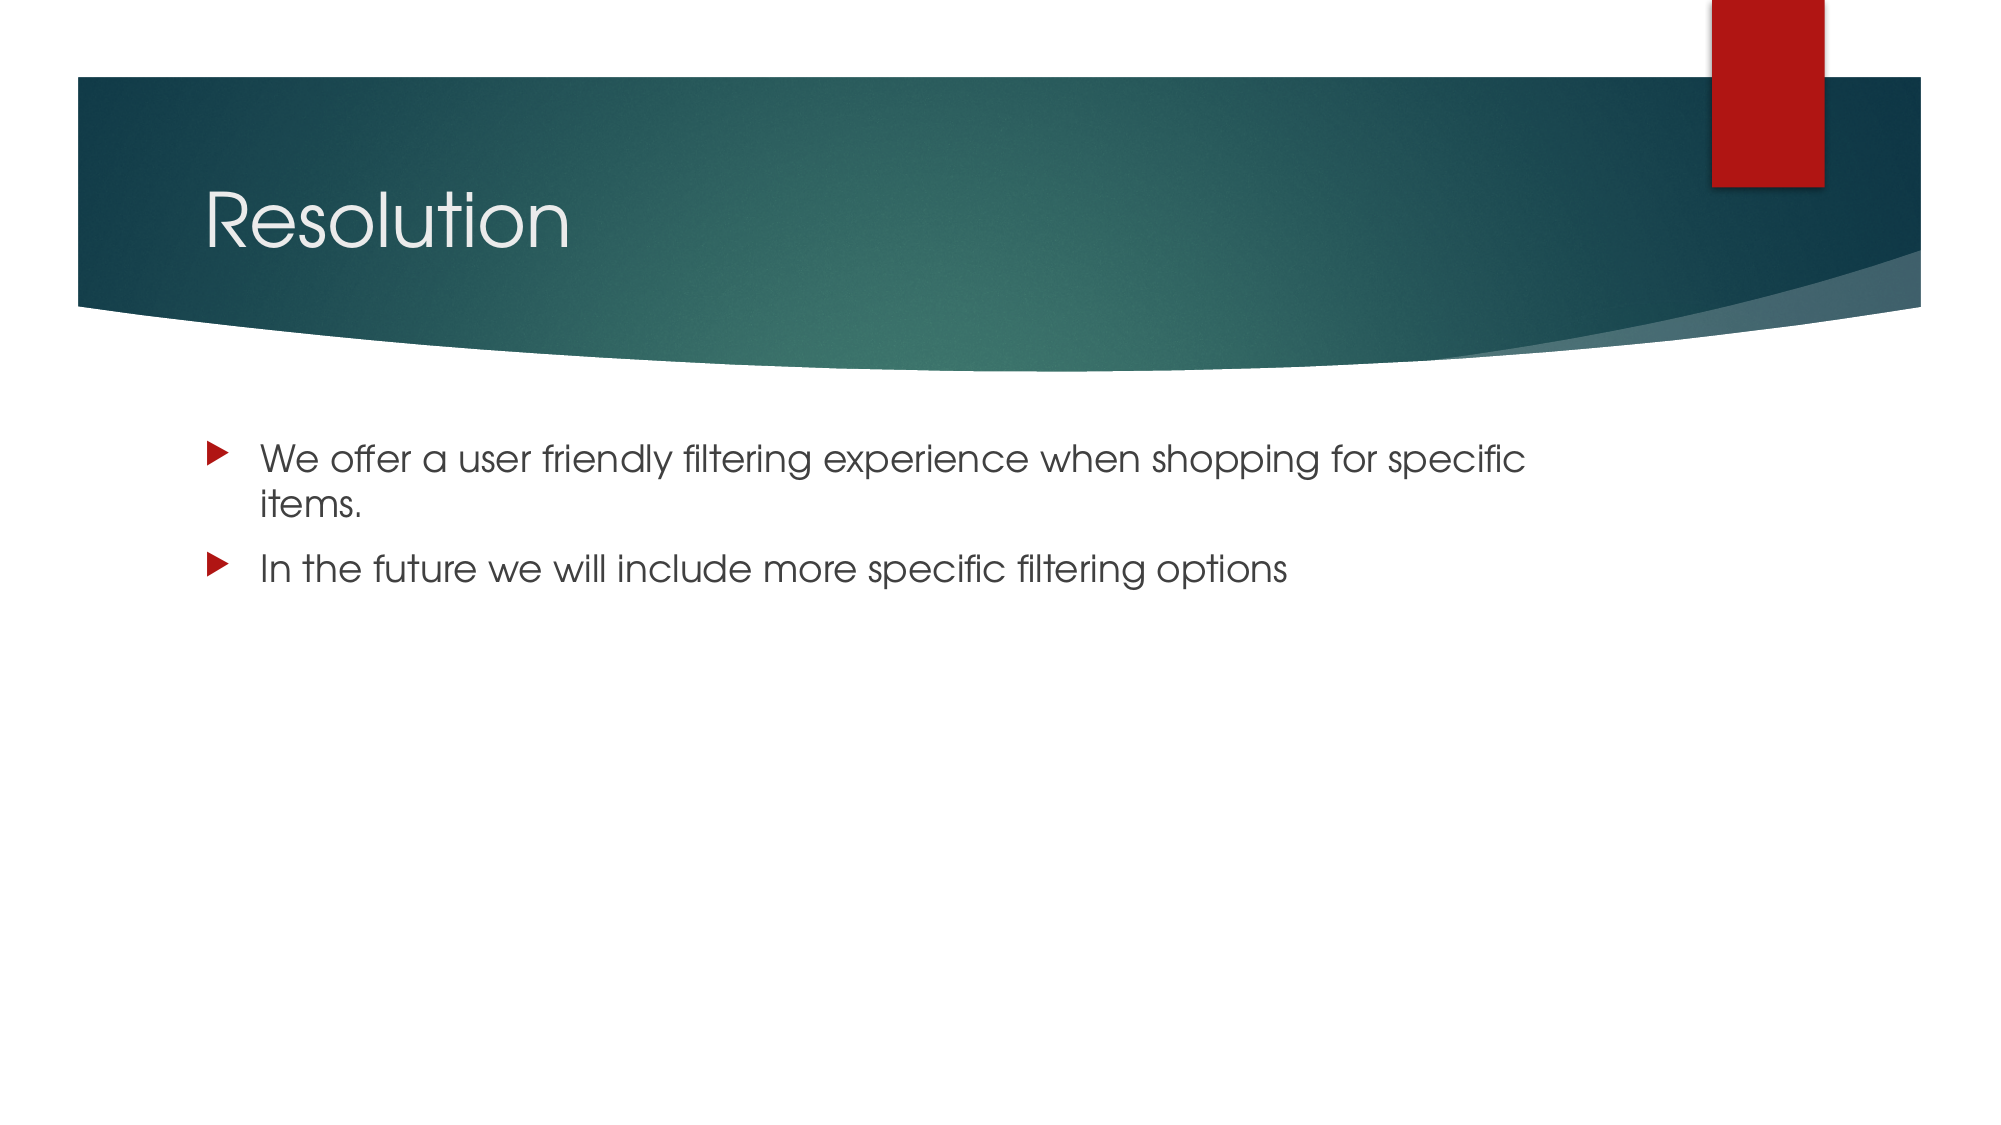

# Resolution
We offer a user friendly filtering experience when shopping for specific items.
In the future we will include more specific filtering options